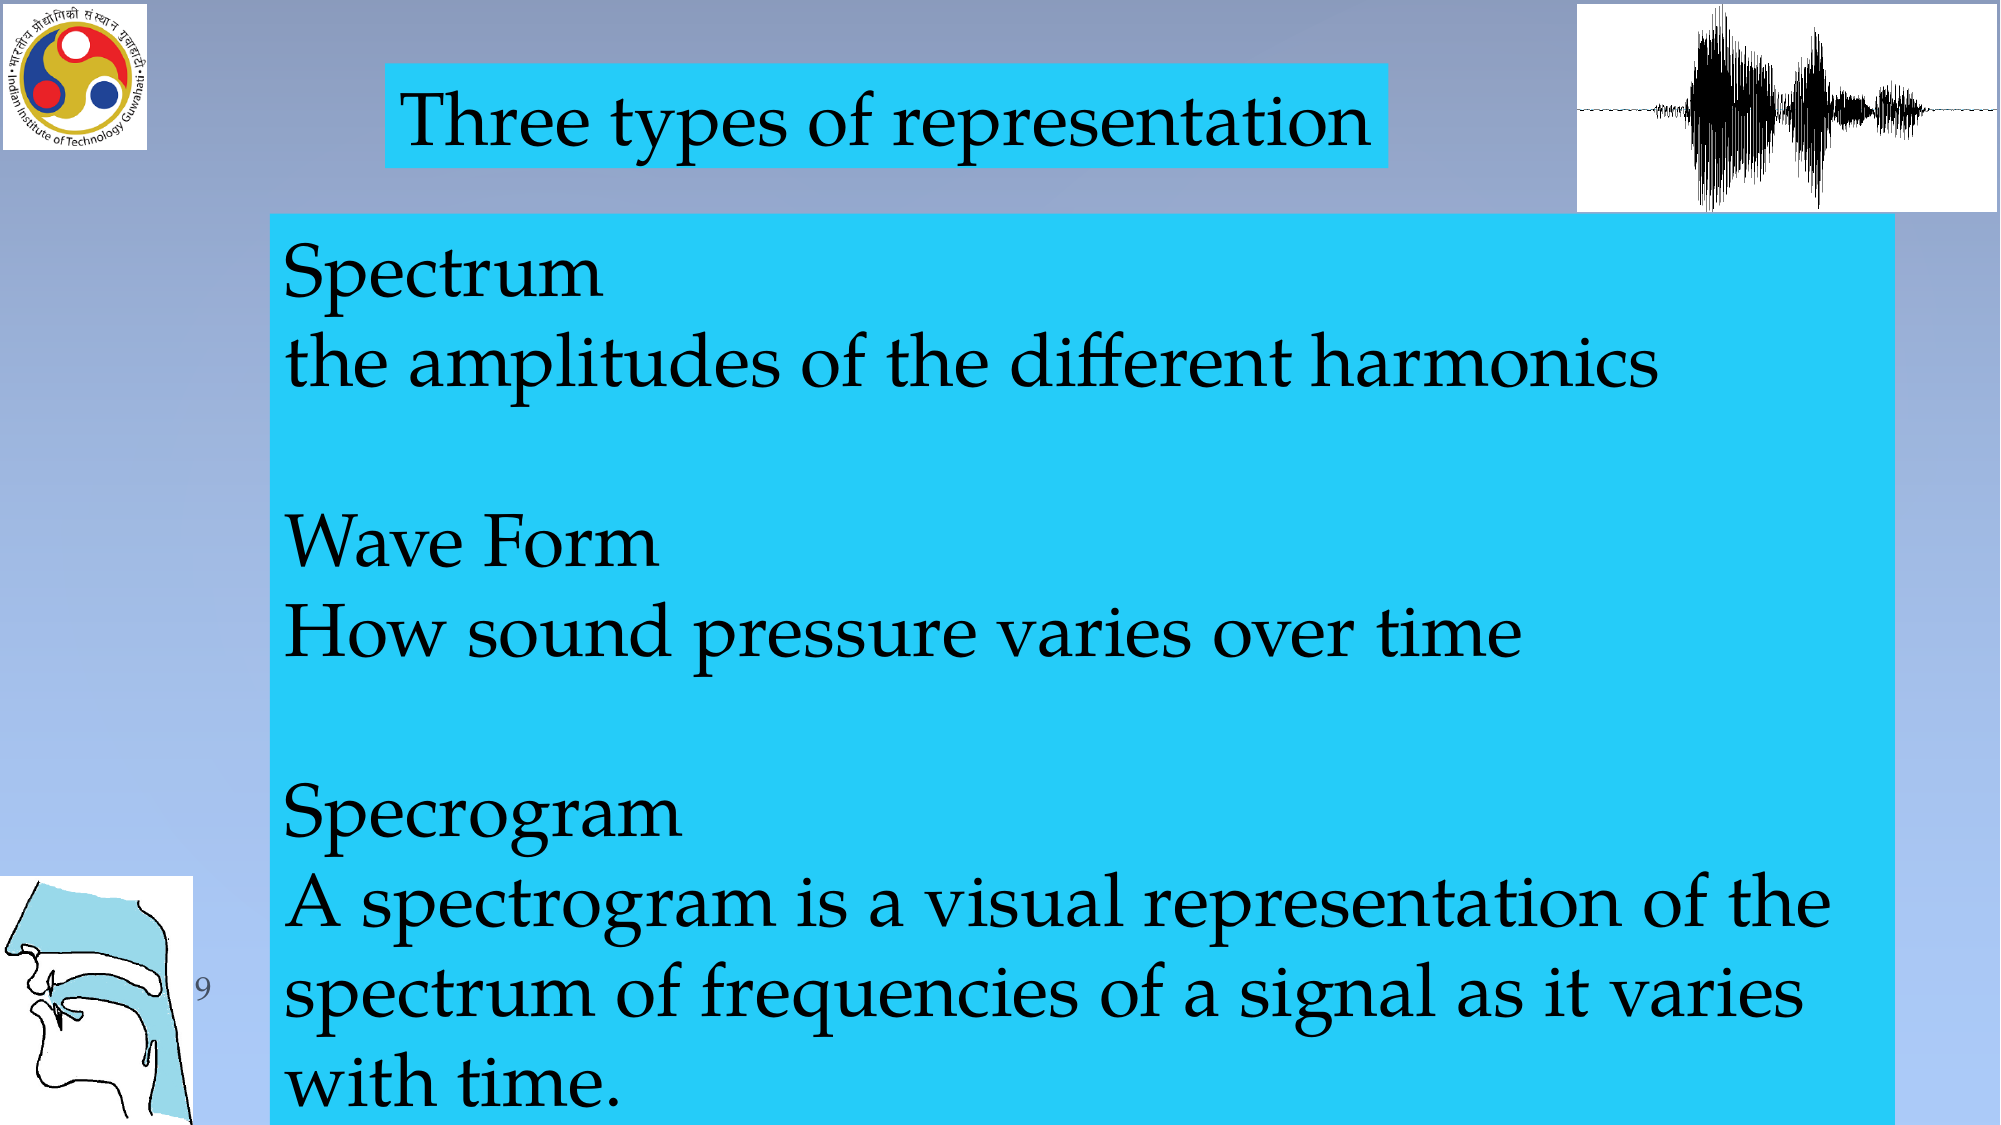

Three types of representation
Spectrum
the amplitudes of the different harmonics

Wave Form
How sound pressure varies over time

Specrogram
A spectrogram is a visual representation of the spectrum of frequencies of a signal as it varies with time.
9